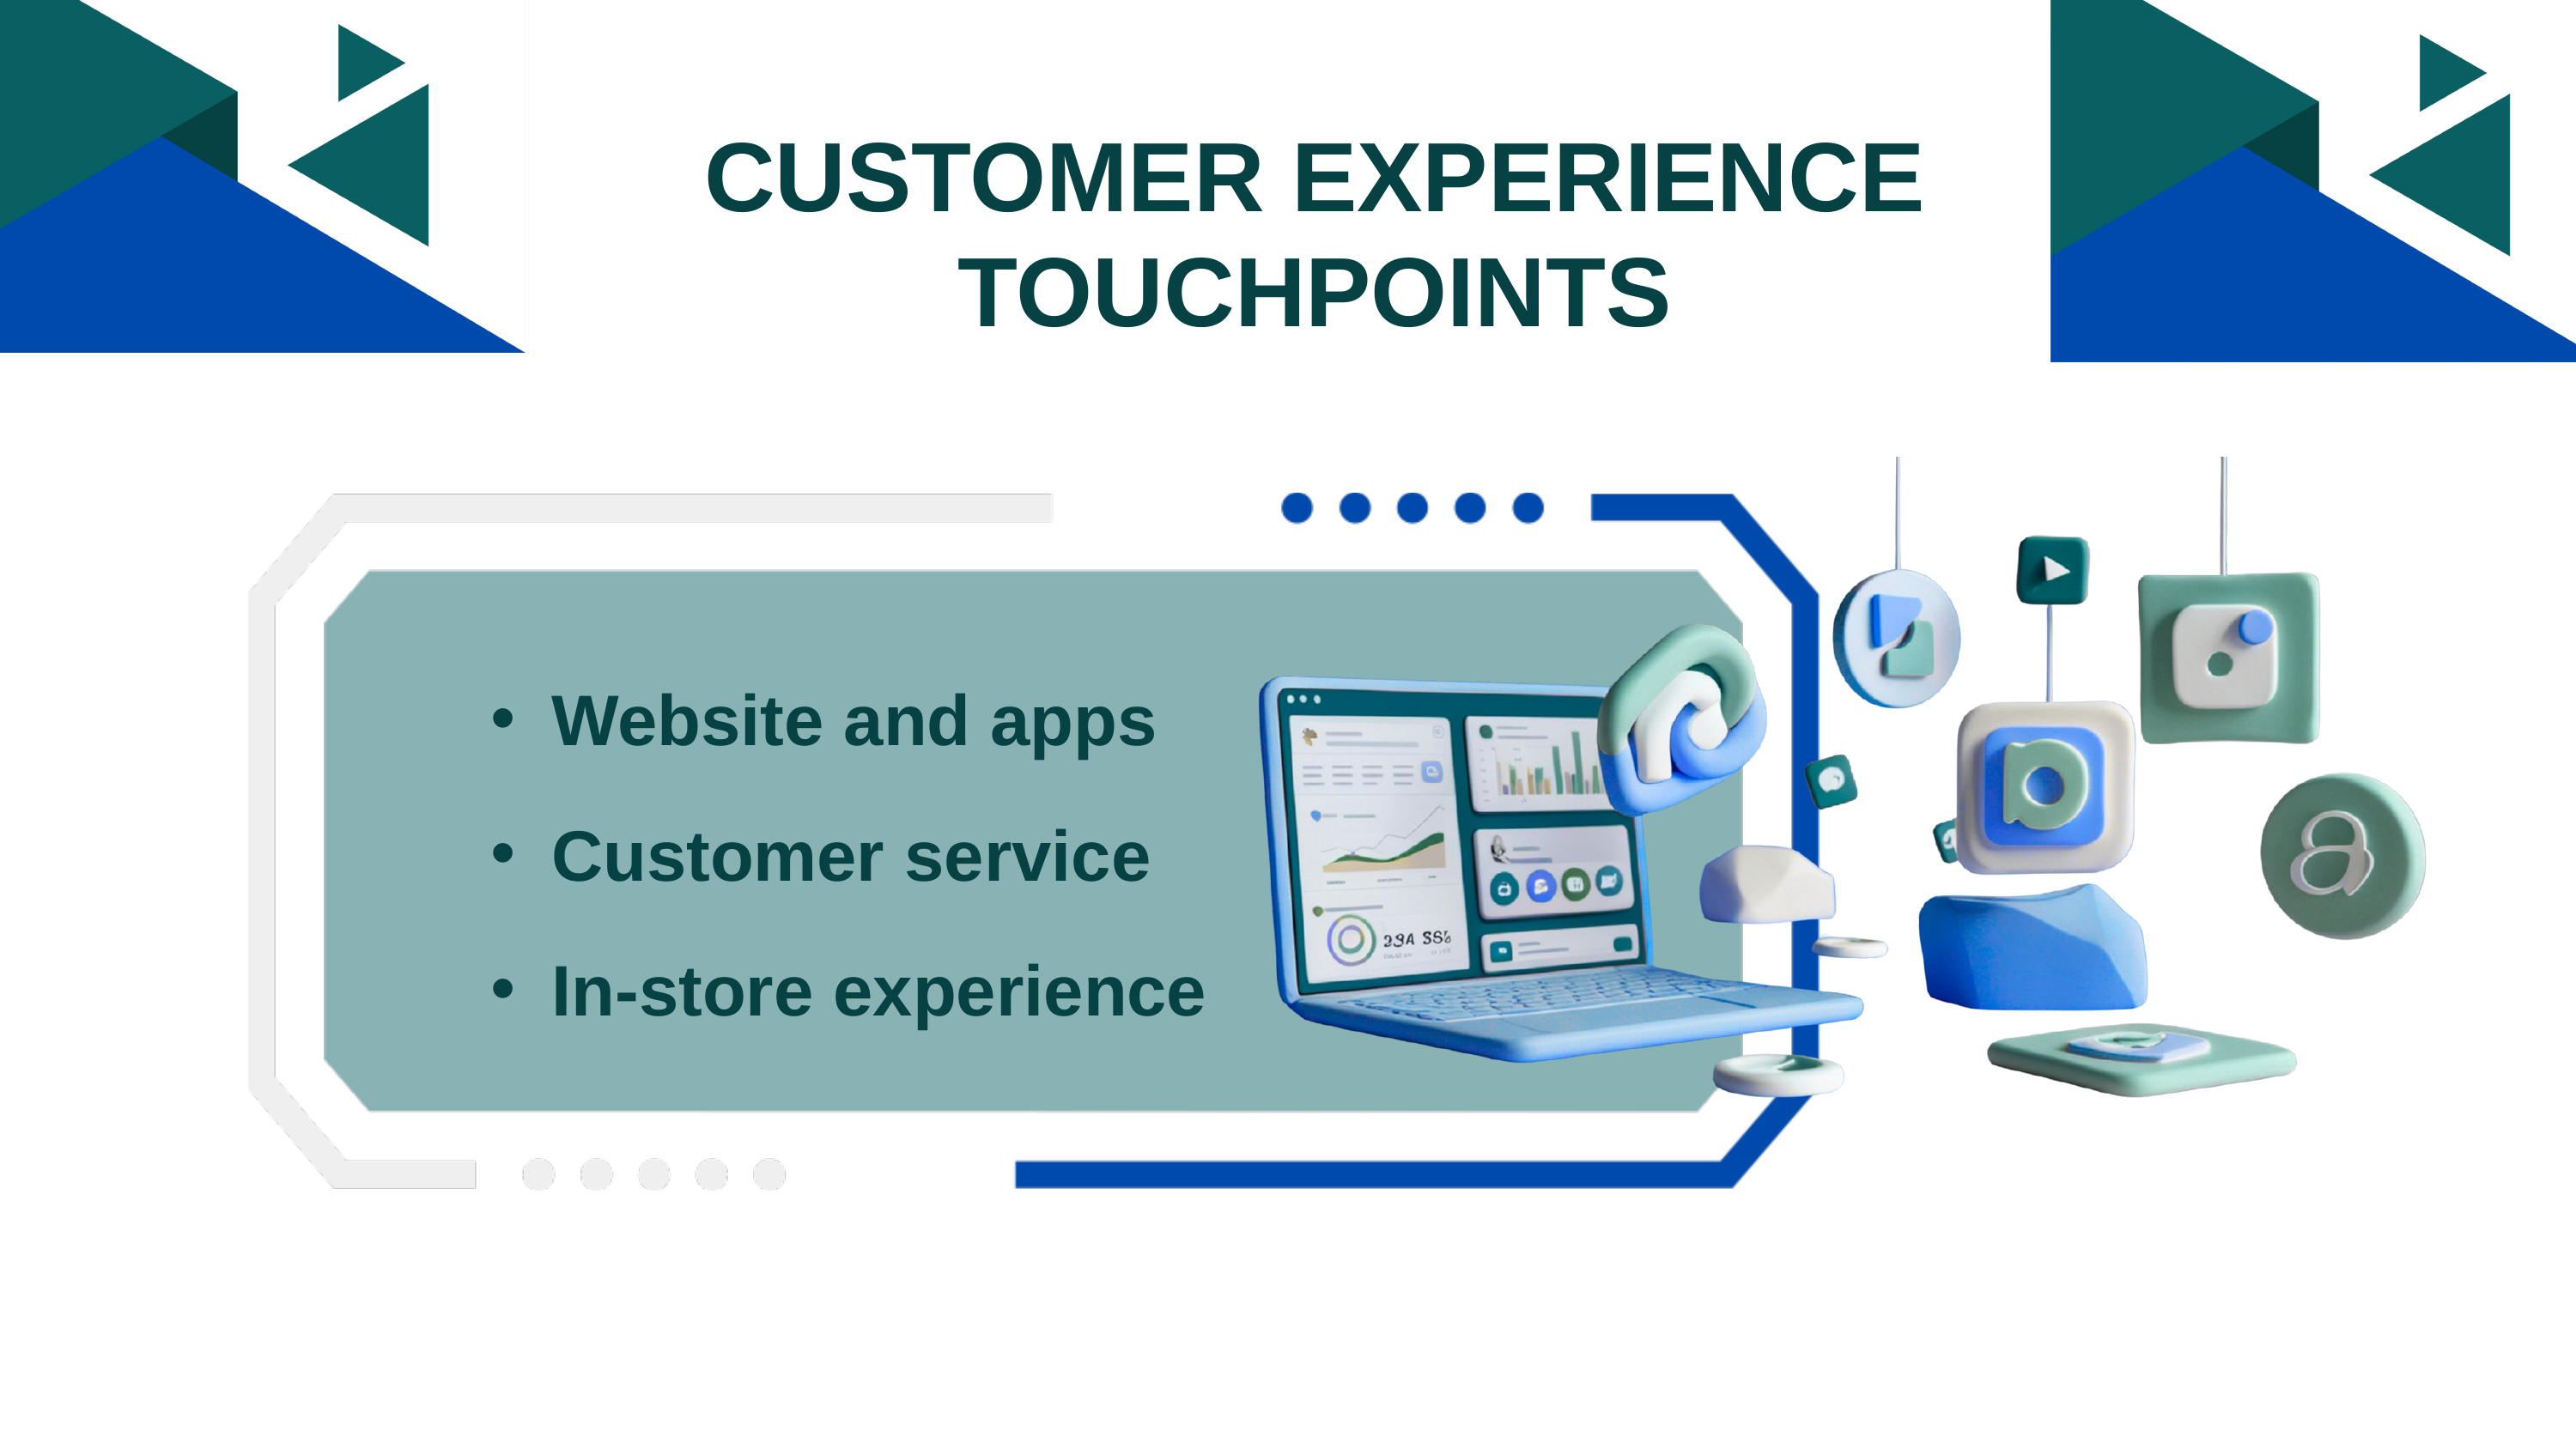

CUSTOMER EXPERIENCE TOUCHPOINTS

Website and apps
Customer service
In-store experience